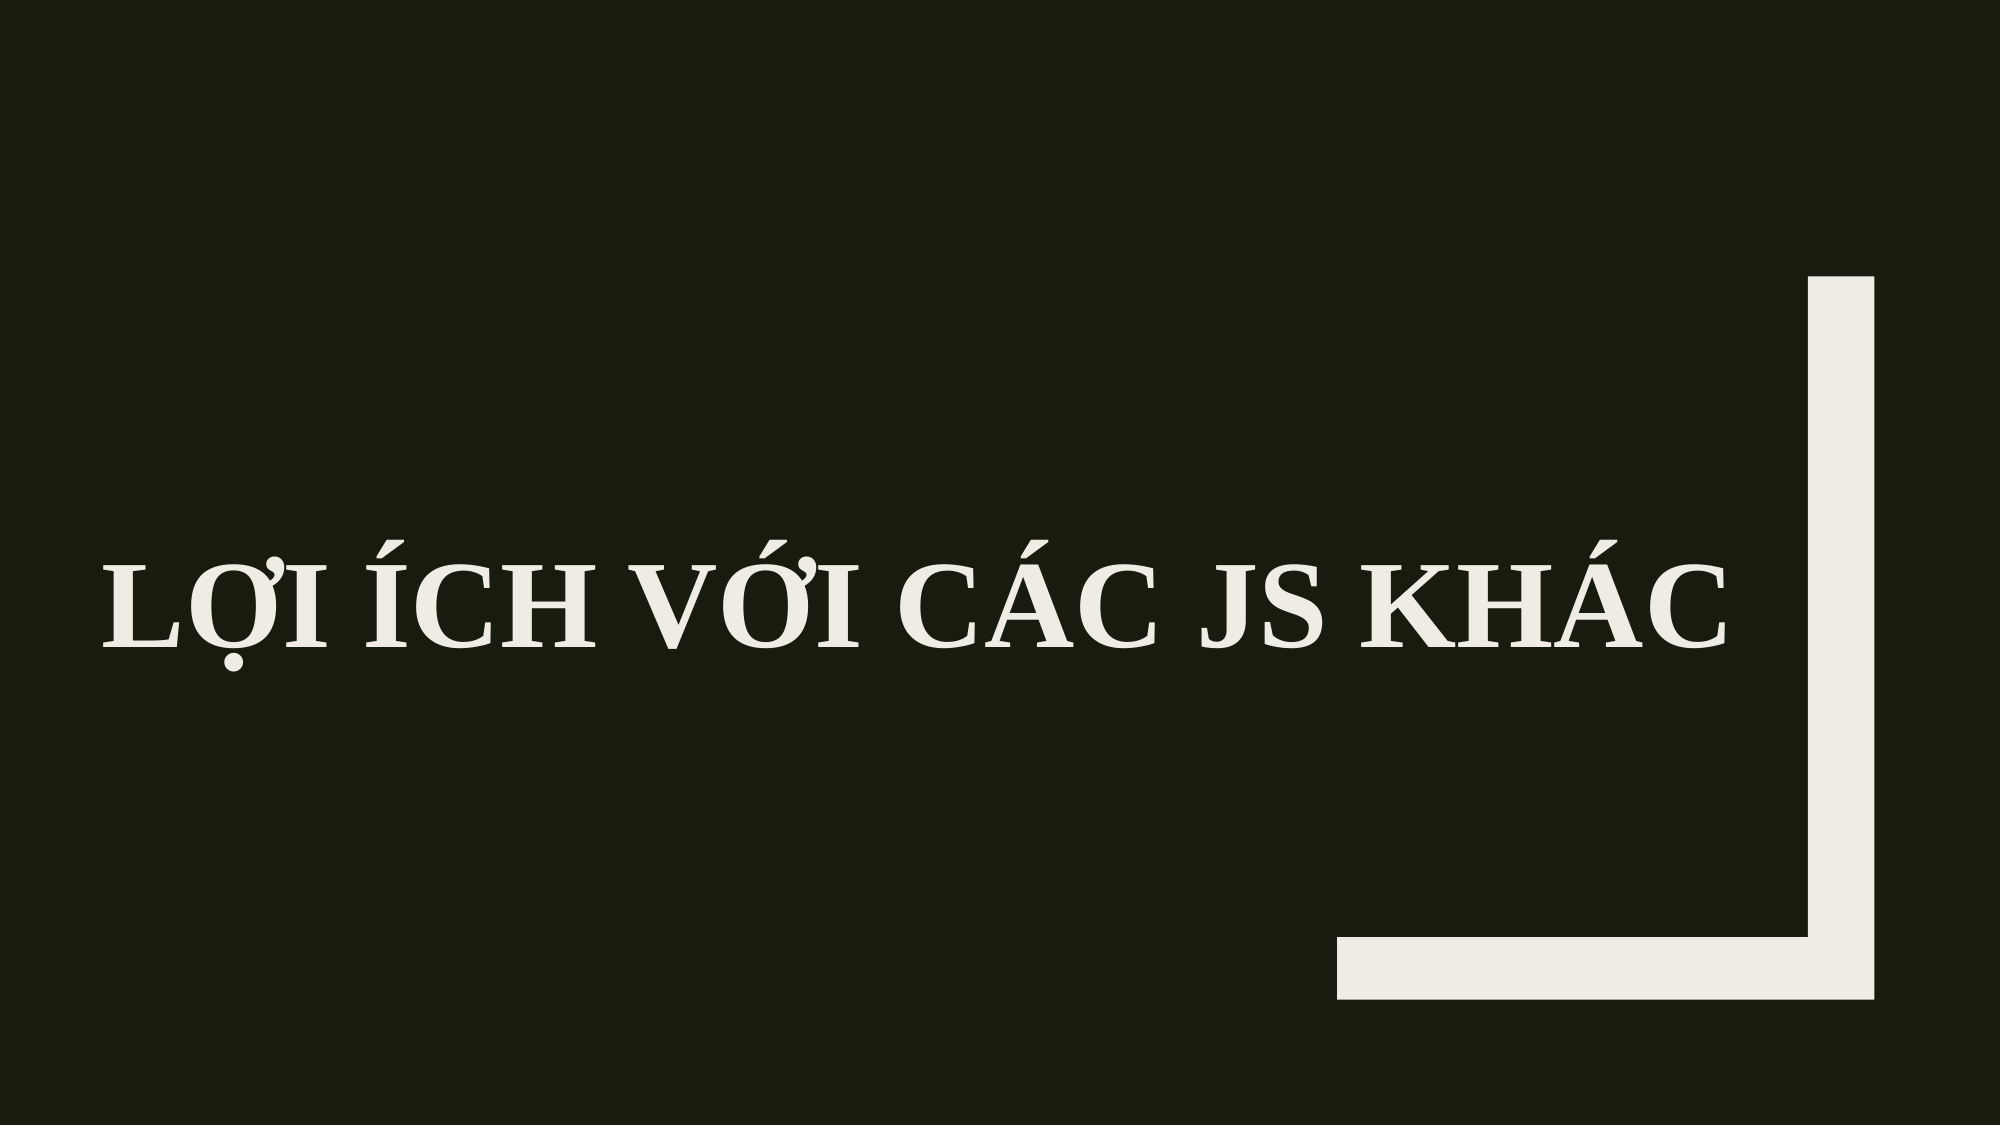

# Lợi ích với các JS khác